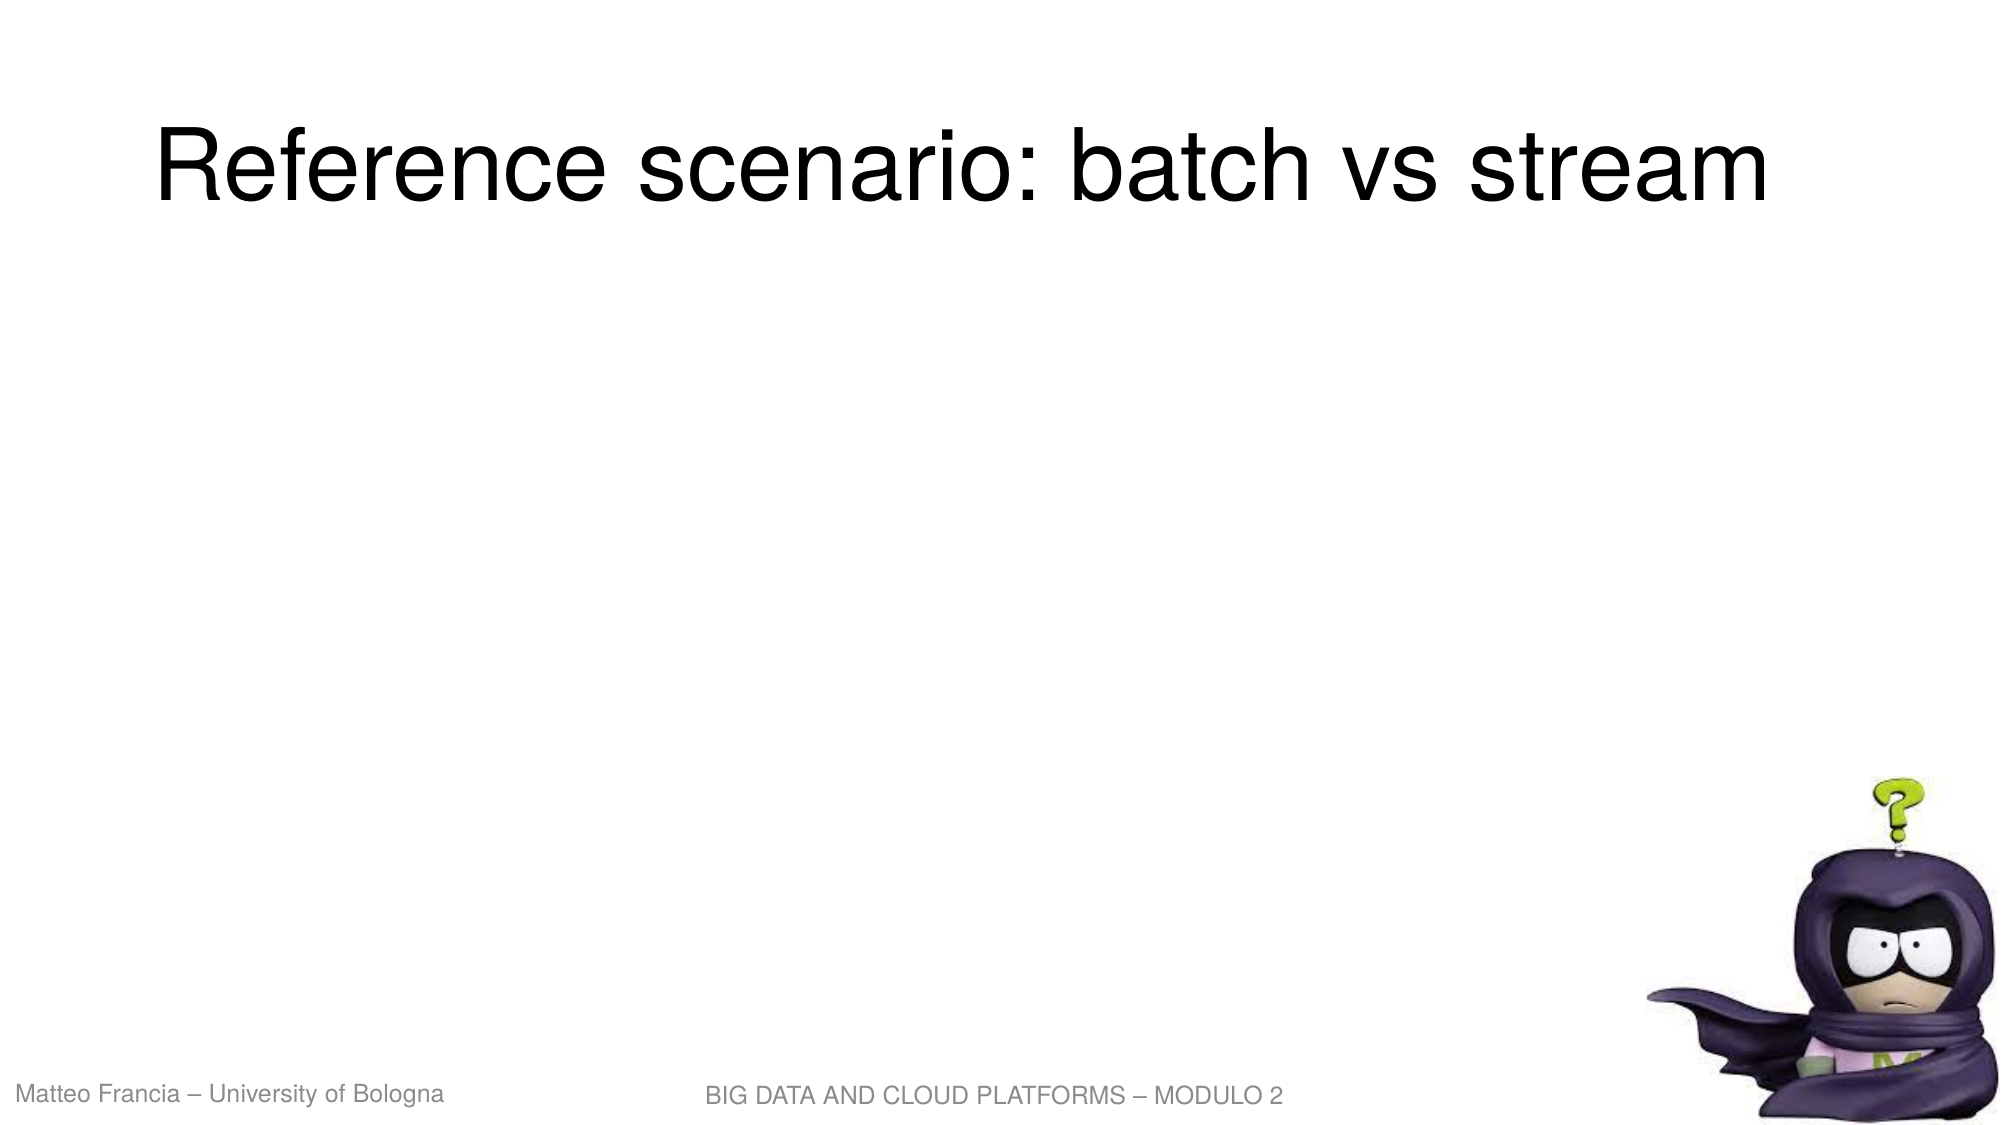

# Reference scenario: batch vs stream

107
Matteo Francia – University of Bologna